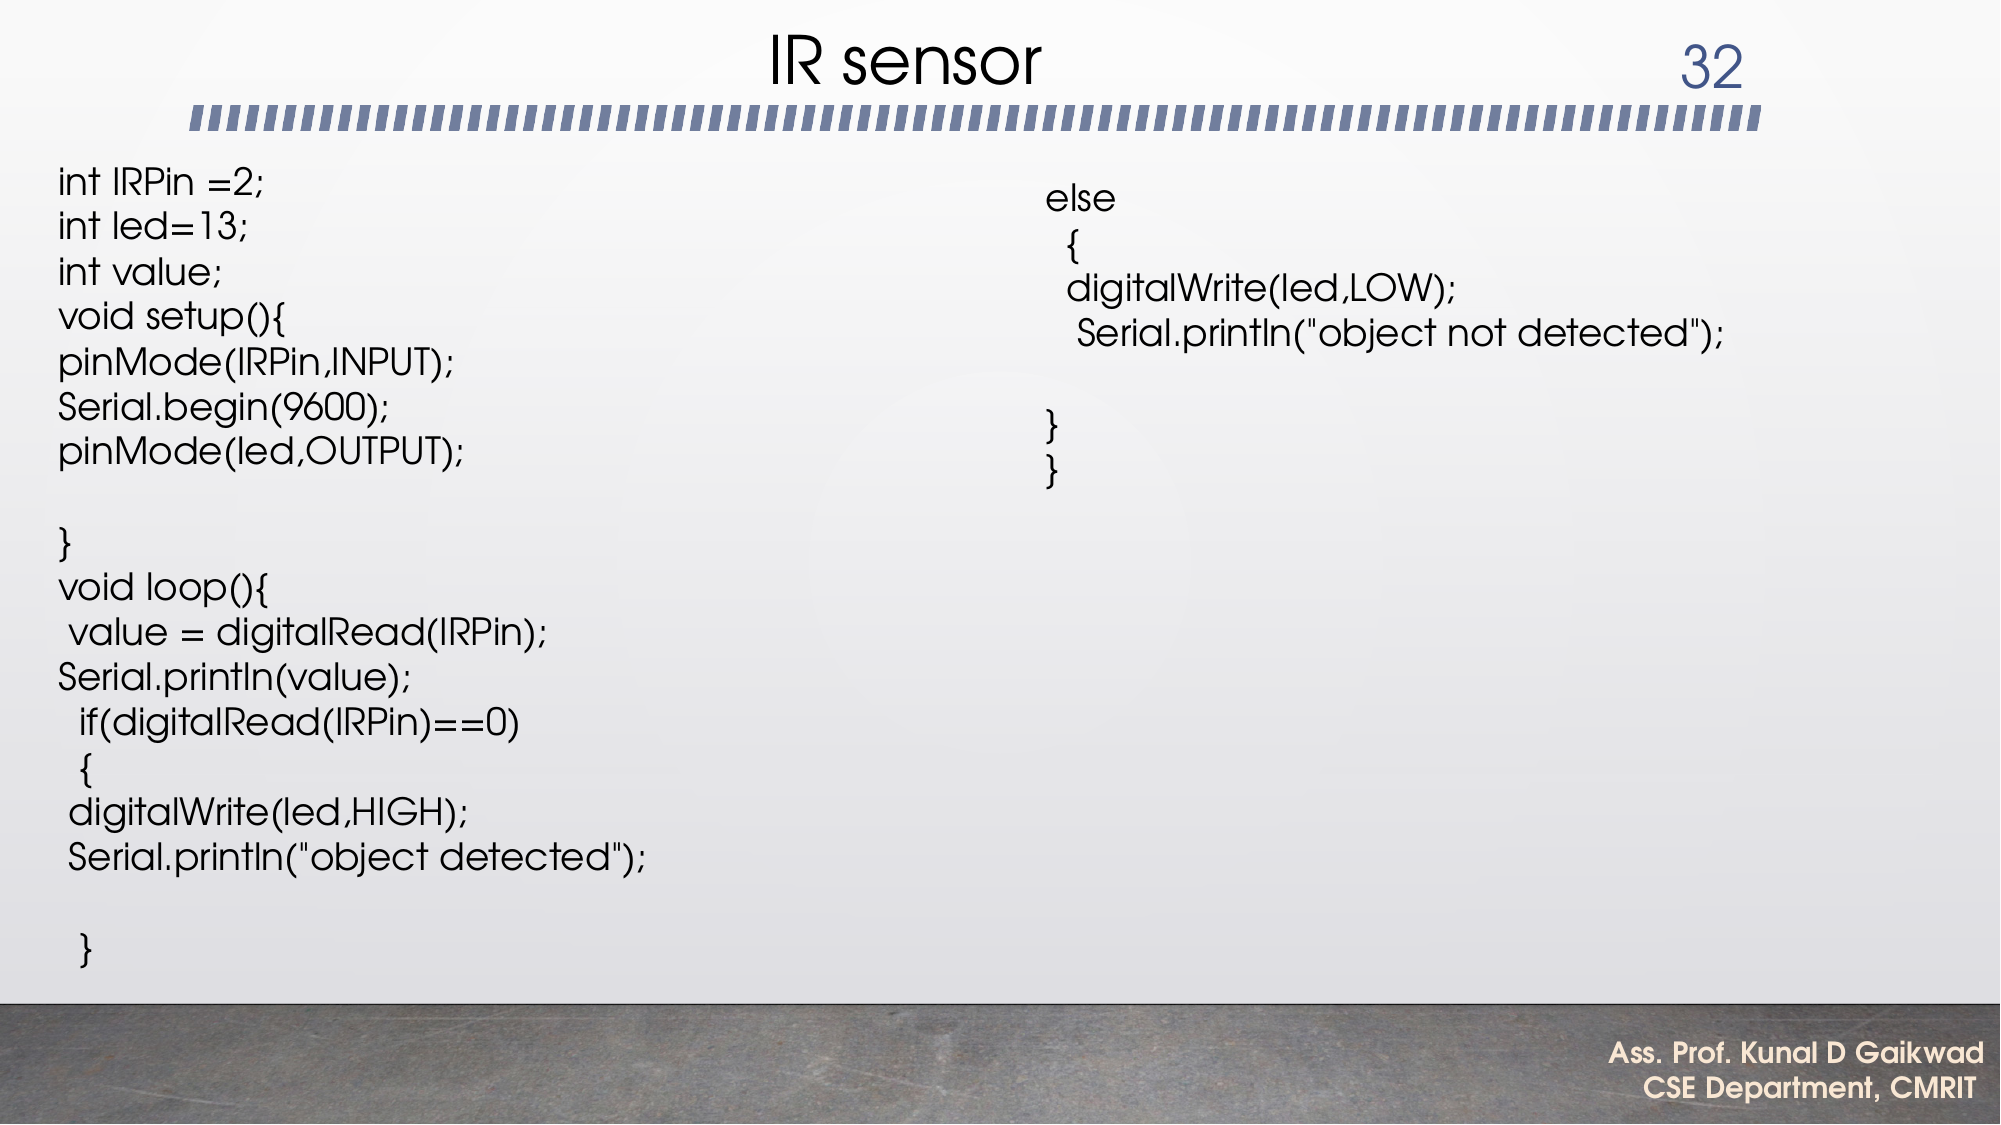

IR sensor
32

int IRPin =2;
int led=13;
int value;
void setup(){
pinMode(IRPin,INPUT);
Serial.begin(9600);
pinMode(led,OUTPUT);

}
void loop(){
 value = digitalRead(IRPin);
Serial.println(value);
  if(digitalRead(IRPin)==0)
  {
 digitalWrite(led,HIGH);
 Serial.println("object detected");

  }

else
  {
  digitalWrite(led,LOW);
   Serial.println("object not detected");

}
}
Ass. Prof. Kunal D Gaikwad
CSE Department, CMRIT